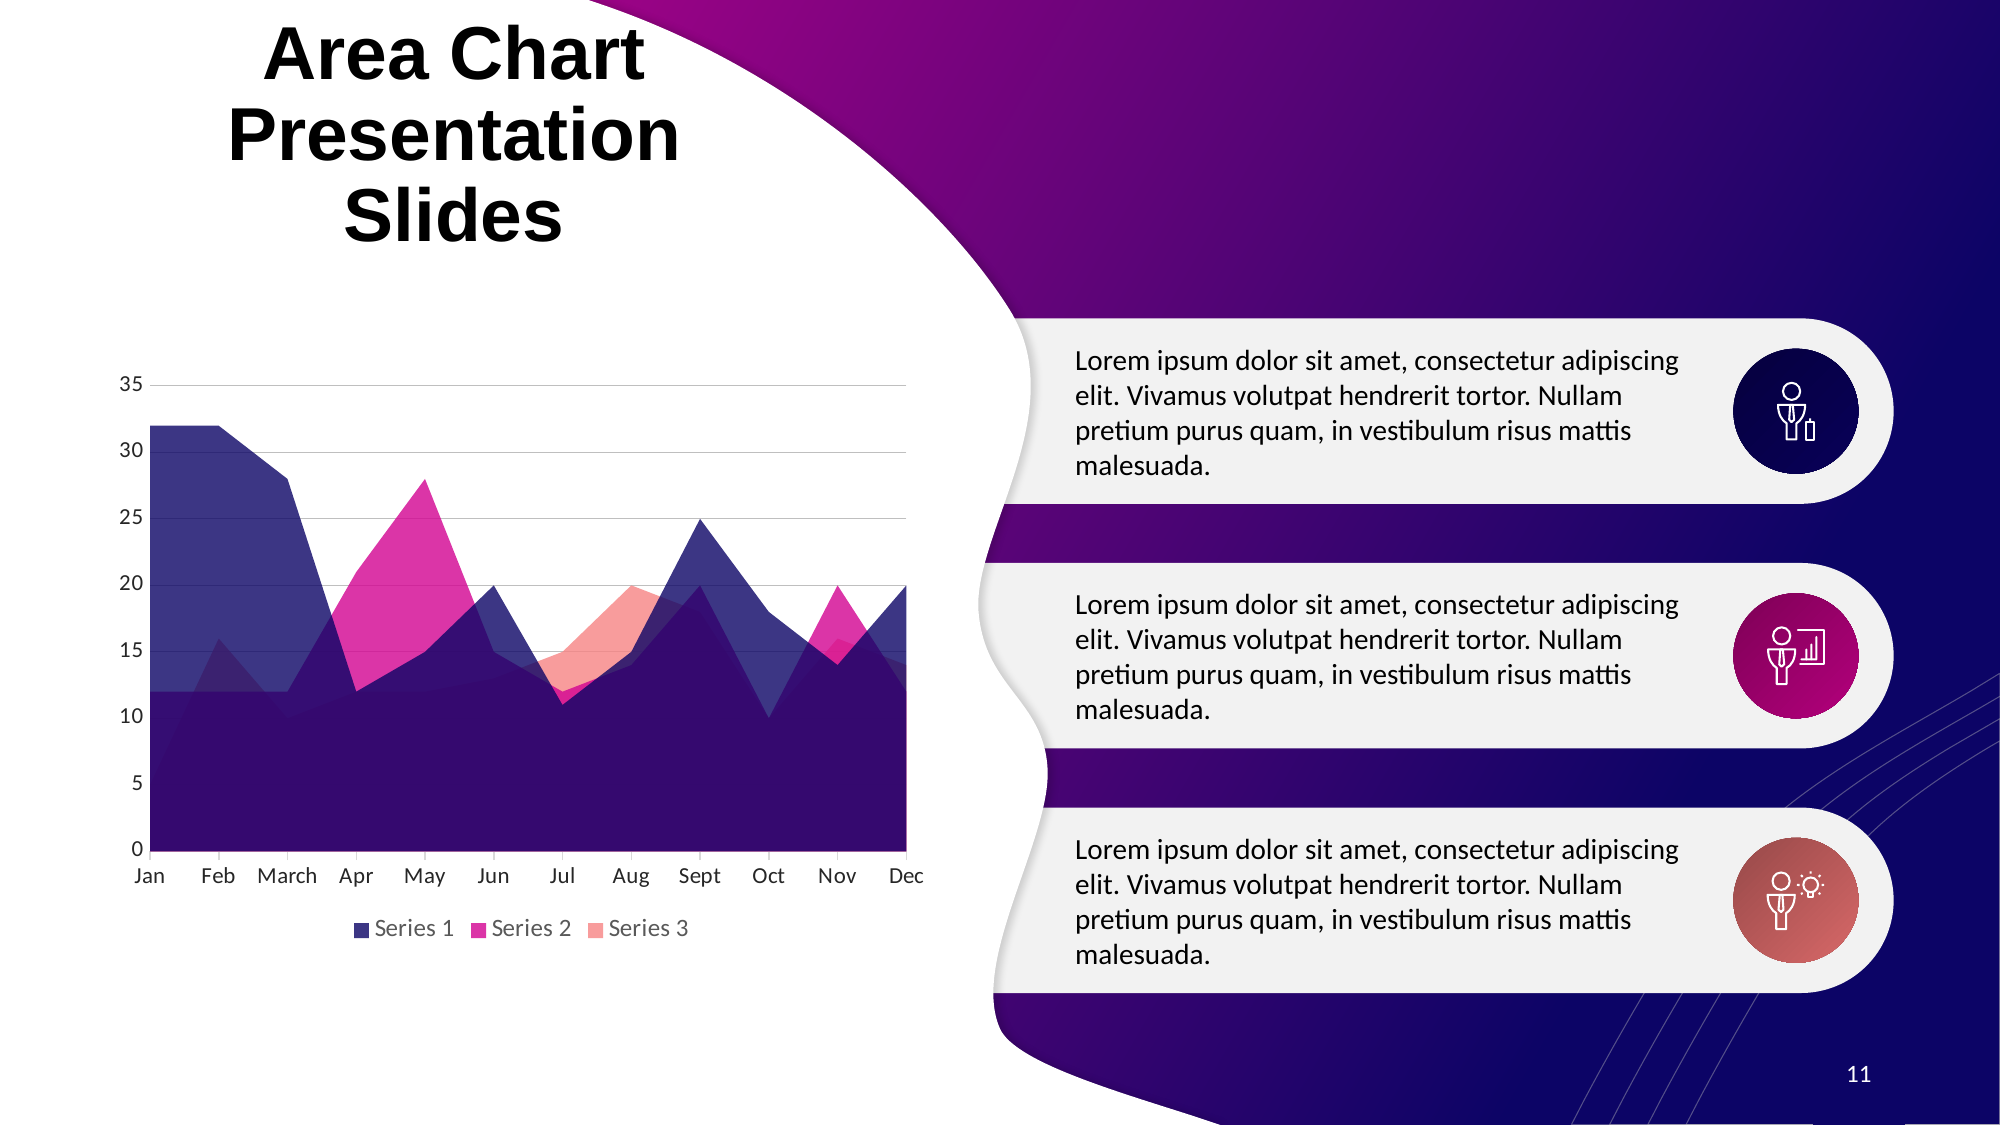

# Area Chart Presentation Slides

Lorem ipsum dolor sit amet, consectetur adipiscing elit. Vivamus volutpat hendrerit tortor. Nullam pretium purus quam, in vestibulum risus mattis malesuada.

Lorem ipsum dolor sit amet, consectetur adipiscing elit. Vivamus volutpat hendrerit tortor. Nullam pretium purus quam, in vestibulum risus mattis malesuada.

Lorem ipsum dolor sit amet, consectetur adipiscing elit. Vivamus volutpat hendrerit tortor. Nullam pretium purus quam, in vestibulum risus mattis malesuada.

### Chart

| Category | Series 1 | Series 2 | Series 3 |
|---|---|---|---|
| Jan | 32.0 | 12.0 | 5.0 |
| Feb | 32.0 | 12.0 | 16.0 |
| March | 28.0 | 12.0 | 10.0 |
| Apr | 12.0 | 21.0 | 12.0 |
| May | 15.0 | 28.0 | 12.0 |
| Jun | 20.0 | 15.0 | 13.0 |
| Jul | 11.0 | 12.0 | 15.0 |
| Aug | 15.0 | 14.0 | 20.0 |
| Sept | 25.0 | 20.0 | 18.0 |
| Oct | 18.0 | 10.0 | 10.0 |
| Nov | 14.0 | 20.0 | 16.0 |
| Dec | 20.0 | 12.0 | 14.0 |

11